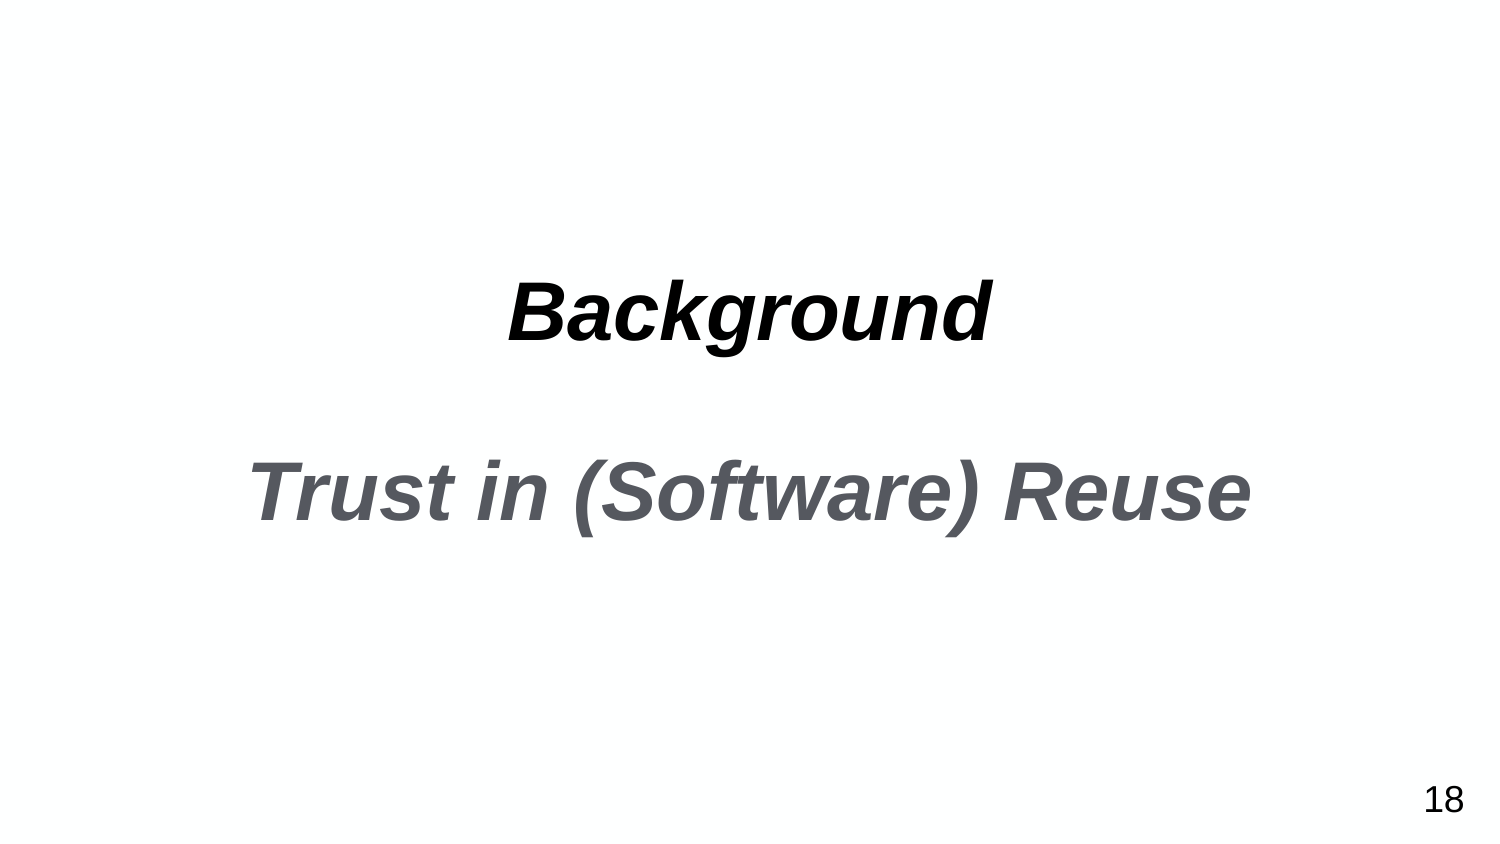

# Background

Trust in (Software) Reuse

18